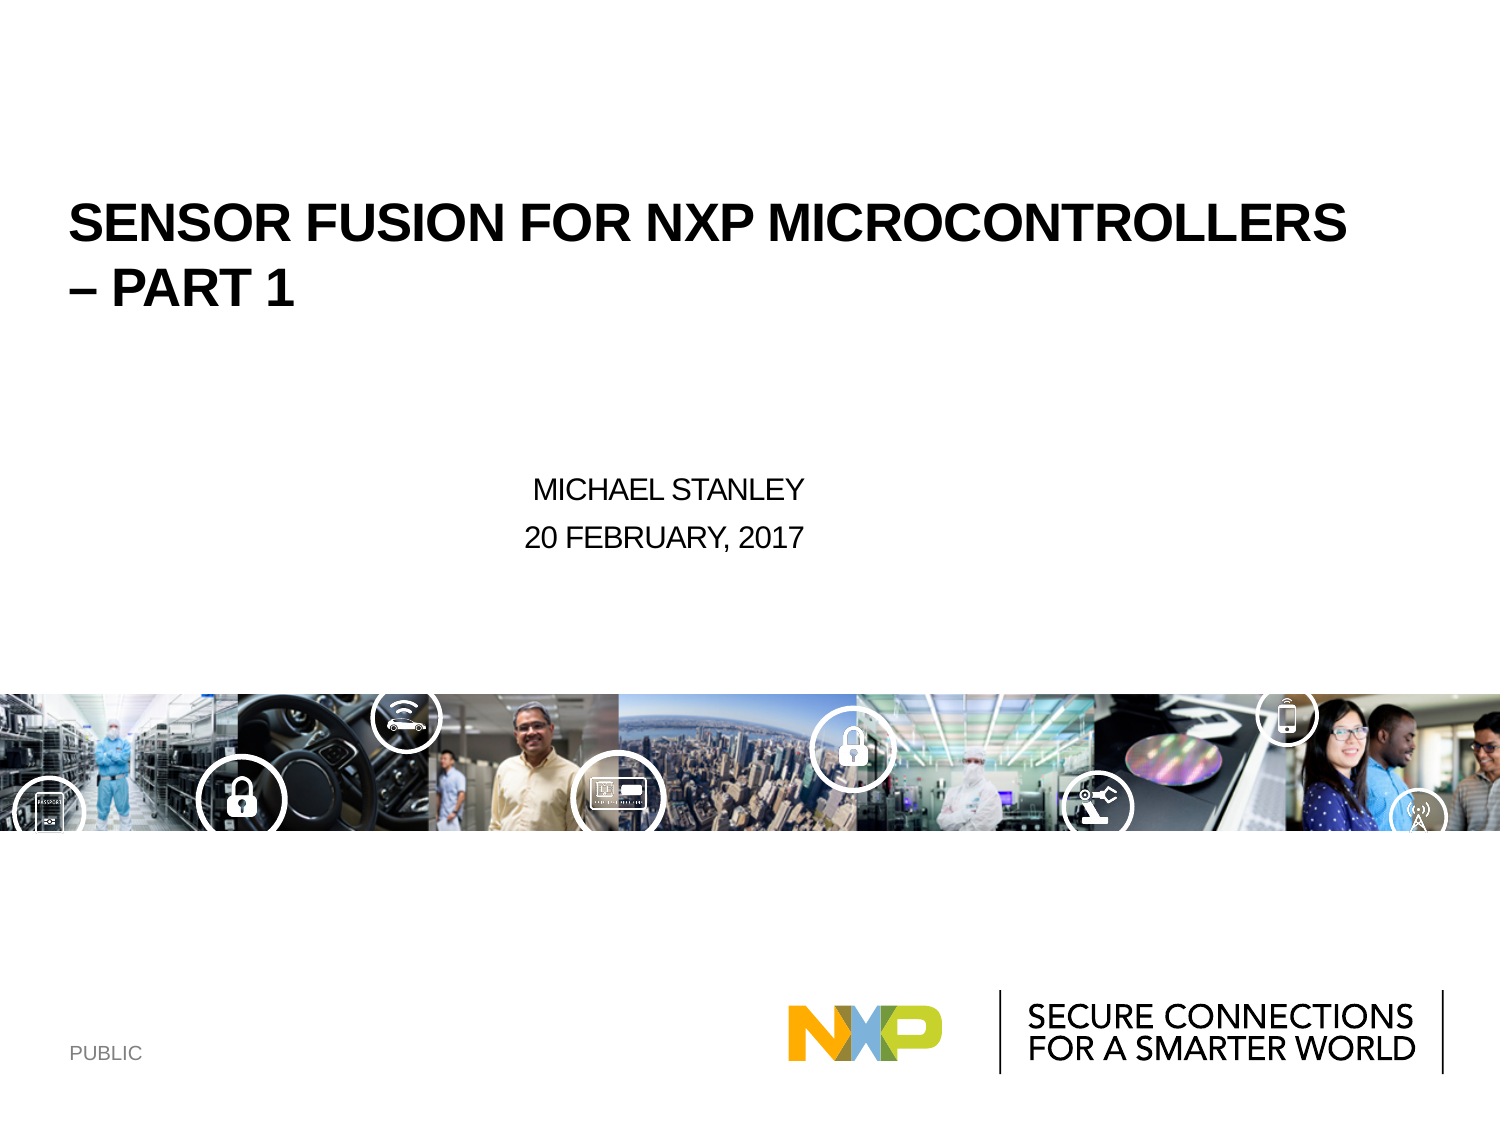

# Sensor Fusion for NXP Microcontrollers – Part 1
Michael Stanley
20 February, 2017